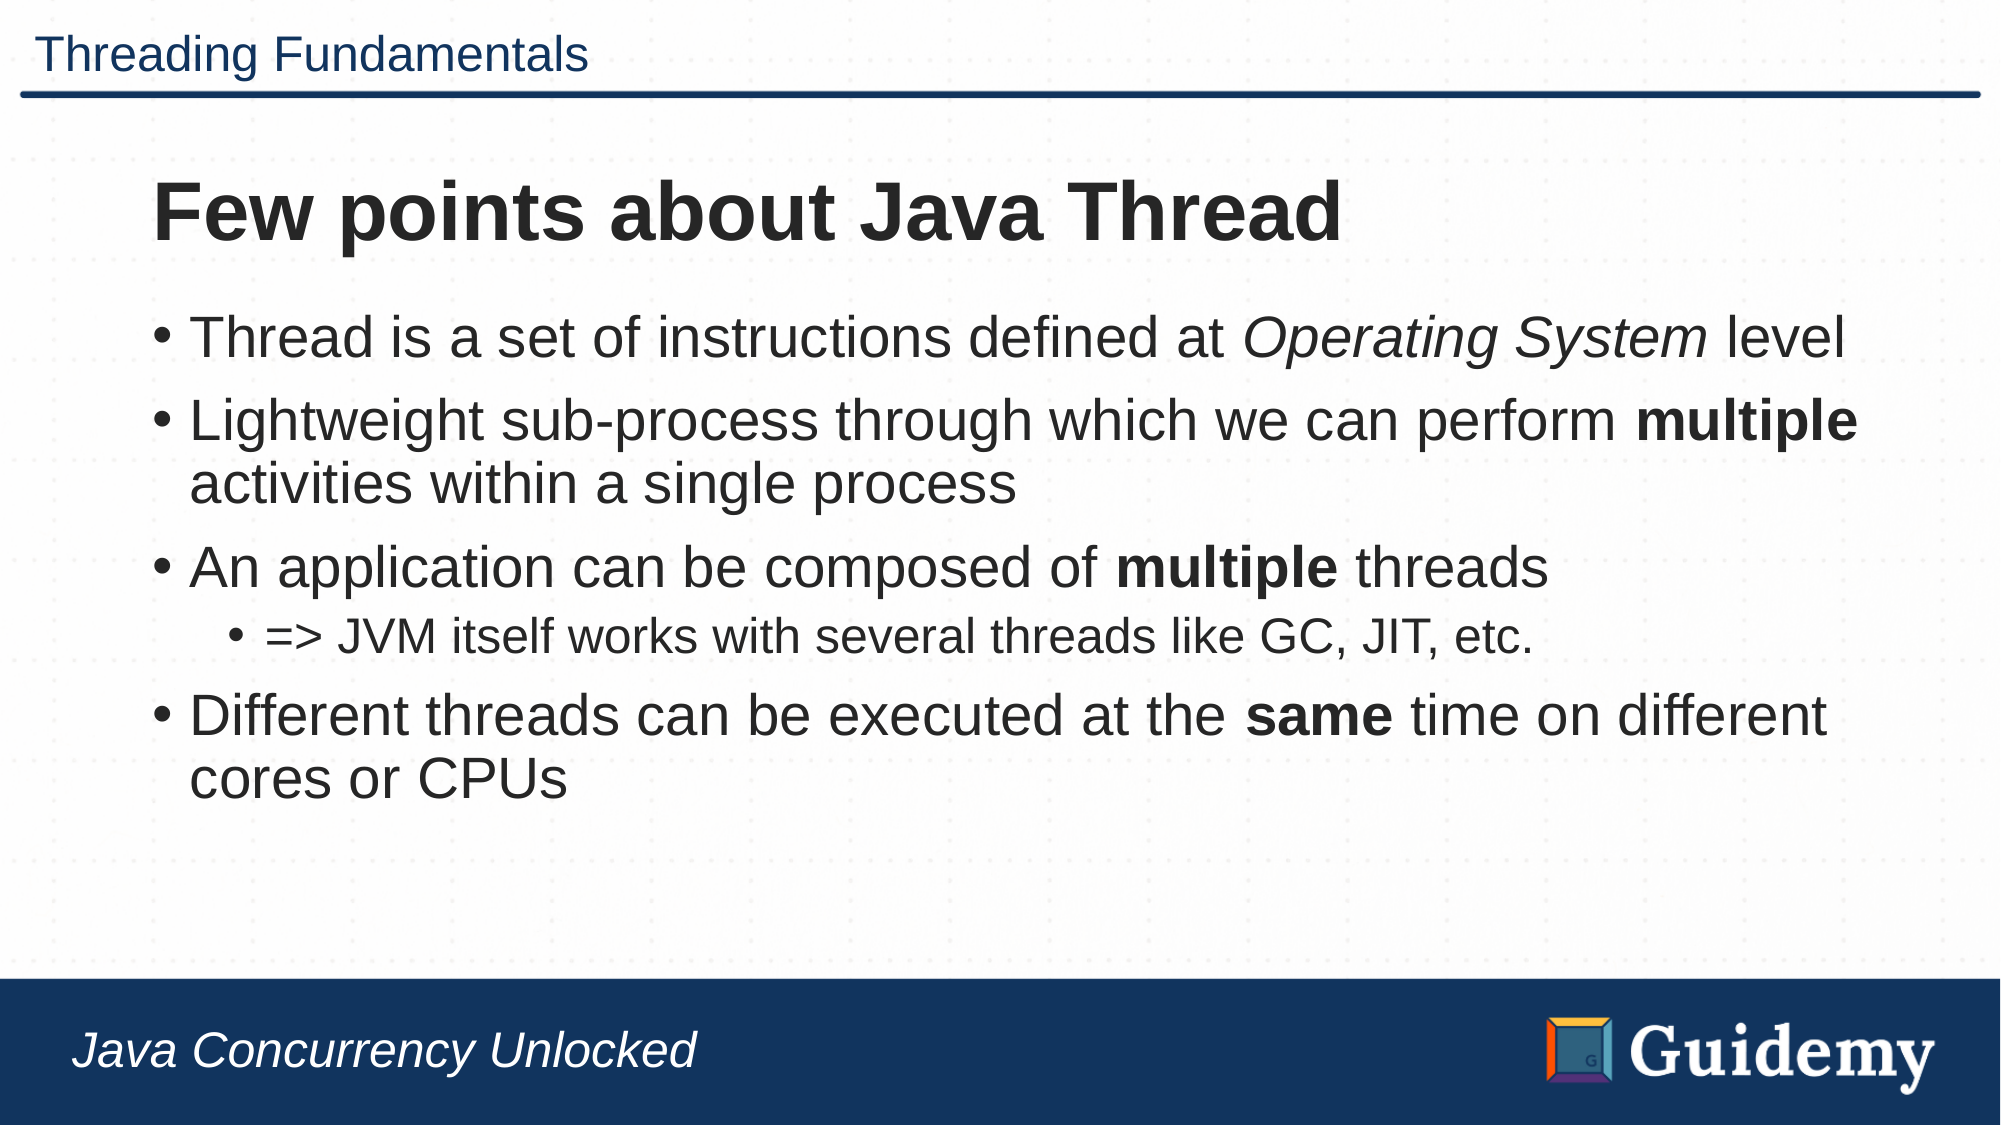

# Threading Fundamentals
Few points about Java Thread
Thread is a set of instructions defined at Operating System level
Lightweight sub-process through which we can perform multiple activities within a single process
An application can be composed of multiple threads
=> JVM itself works with several threads like GC, JIT, etc.
Different threads can be executed at the same time on different cores or CPUs
Java Concurrency Unlocked